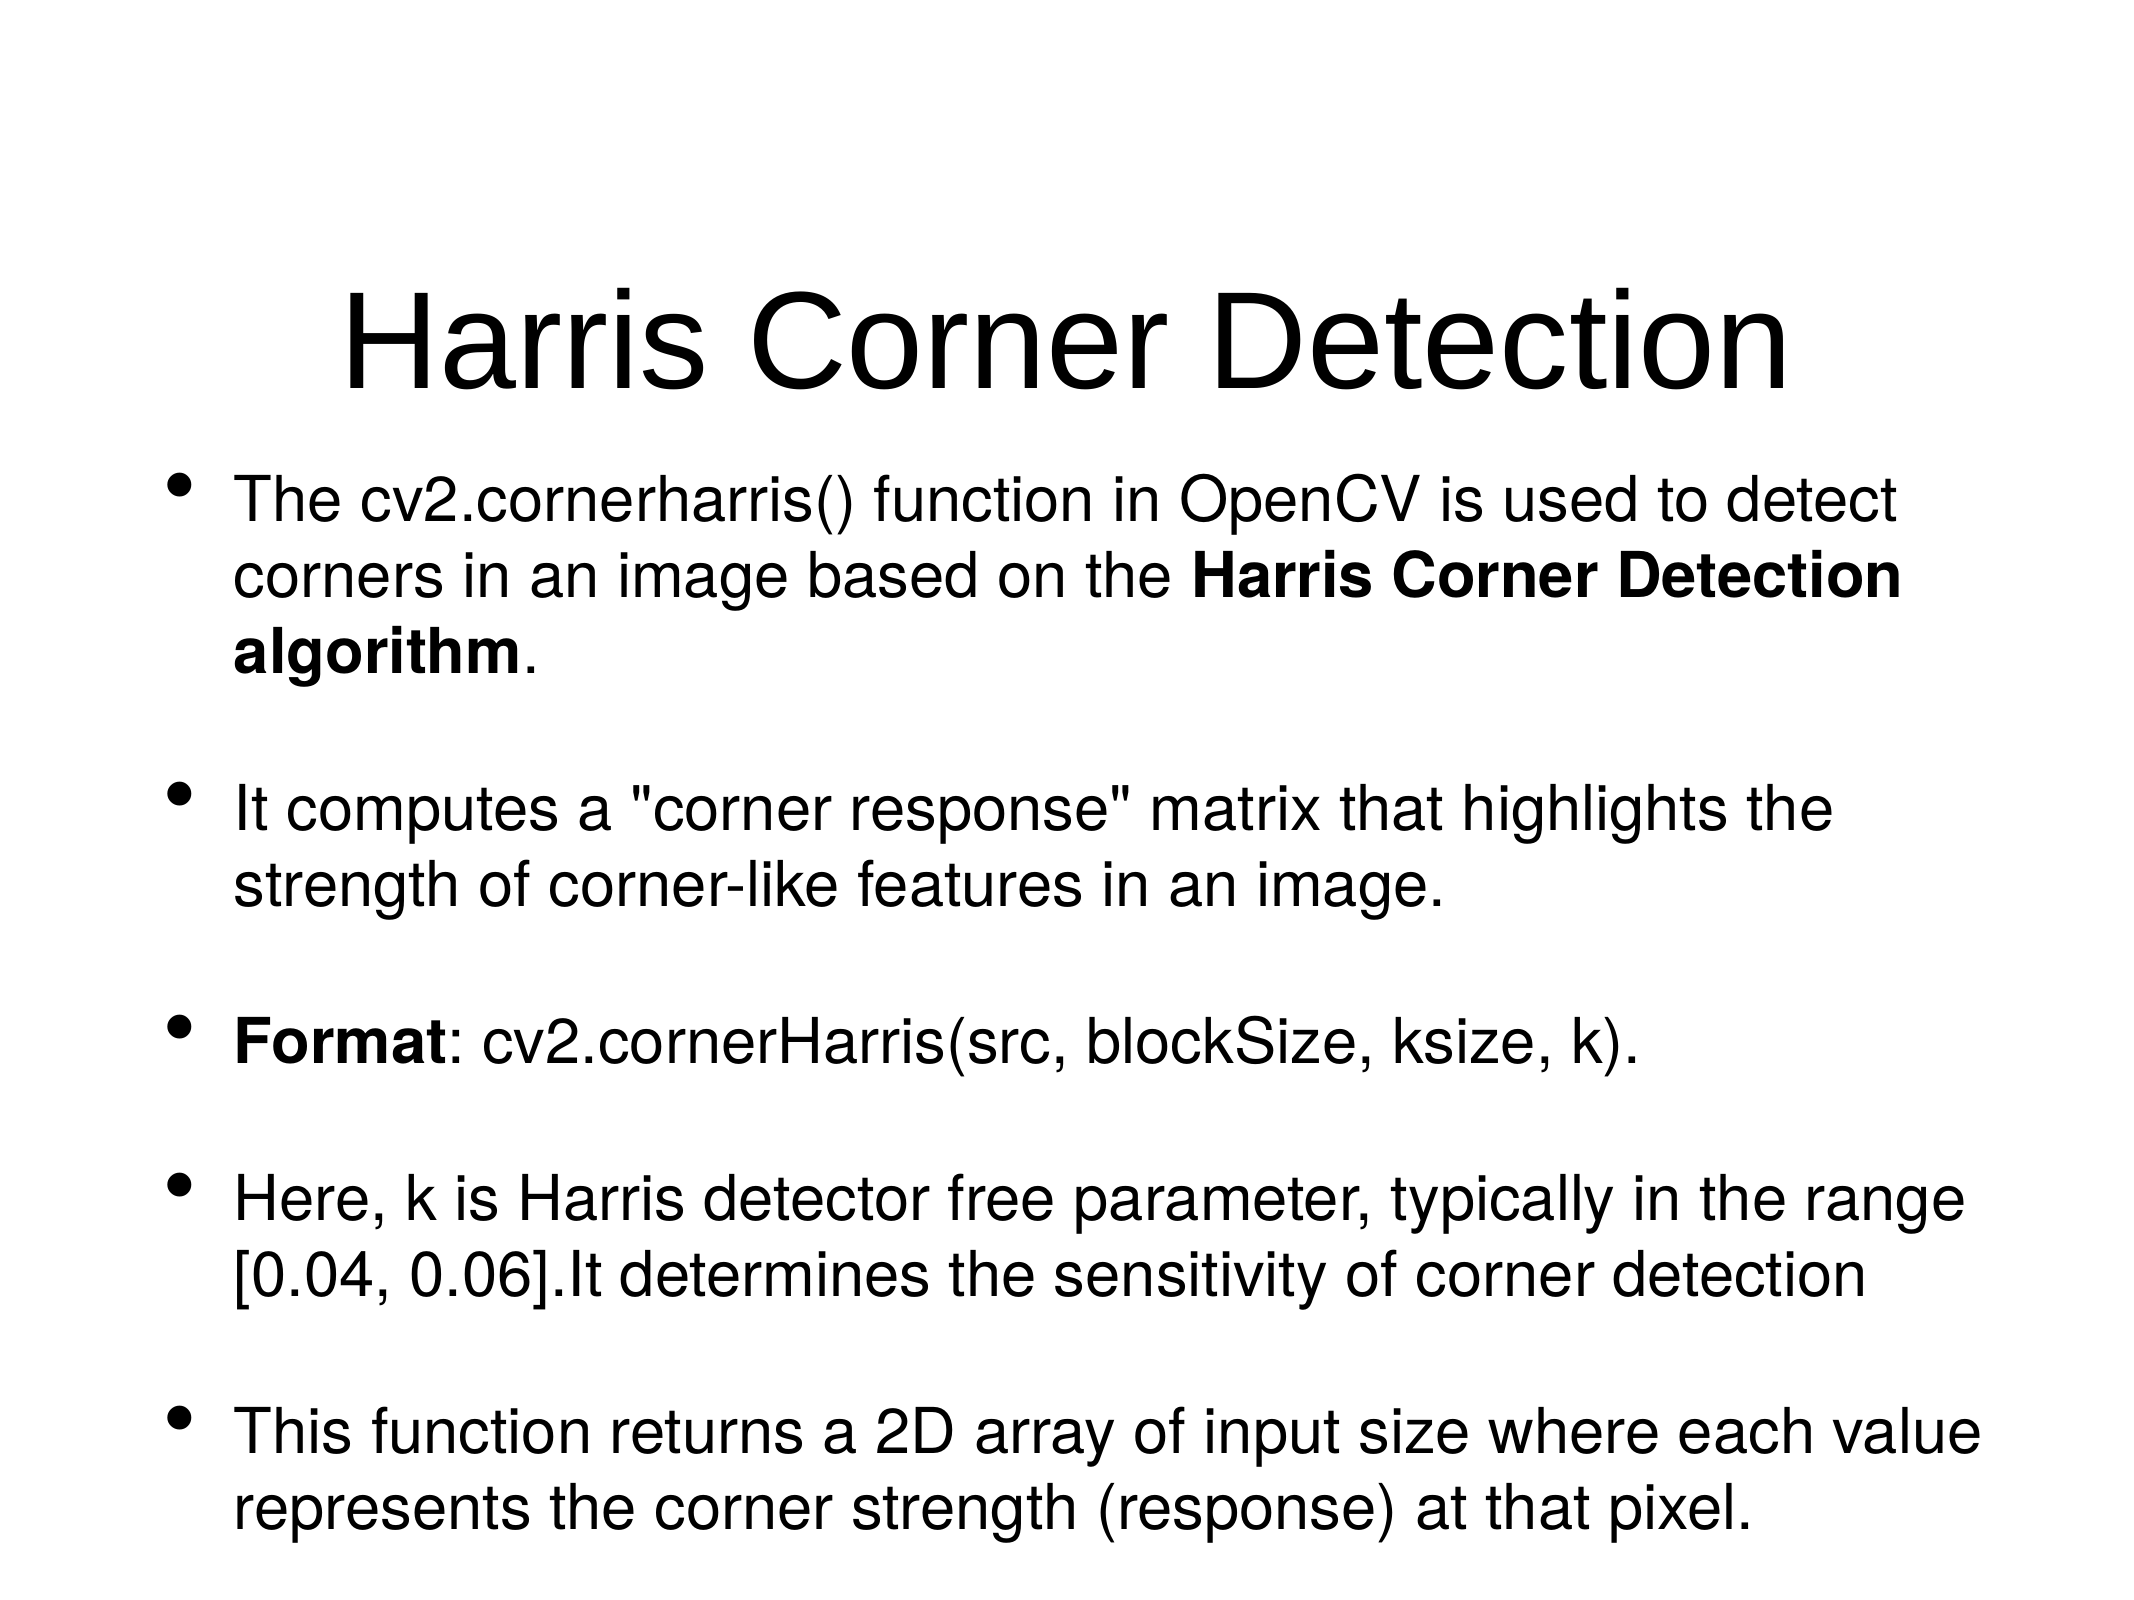

# Harris Corner Detection
The cv2.cornerharris() function in OpenCV is used to detect corners in an image based on the Harris Corner Detection algorithm.
It computes a "corner response" matrix that highlights the strength of corner-like features in an image.
Format: cv2.cornerHarris(src, blockSize, ksize, k).
Here, k is Harris detector free parameter, typically in the range [0.04, 0.06].It determines the sensitivity of corner detection
This function returns a 2D array of input size where each value represents the corner strength (response) at that pixel.